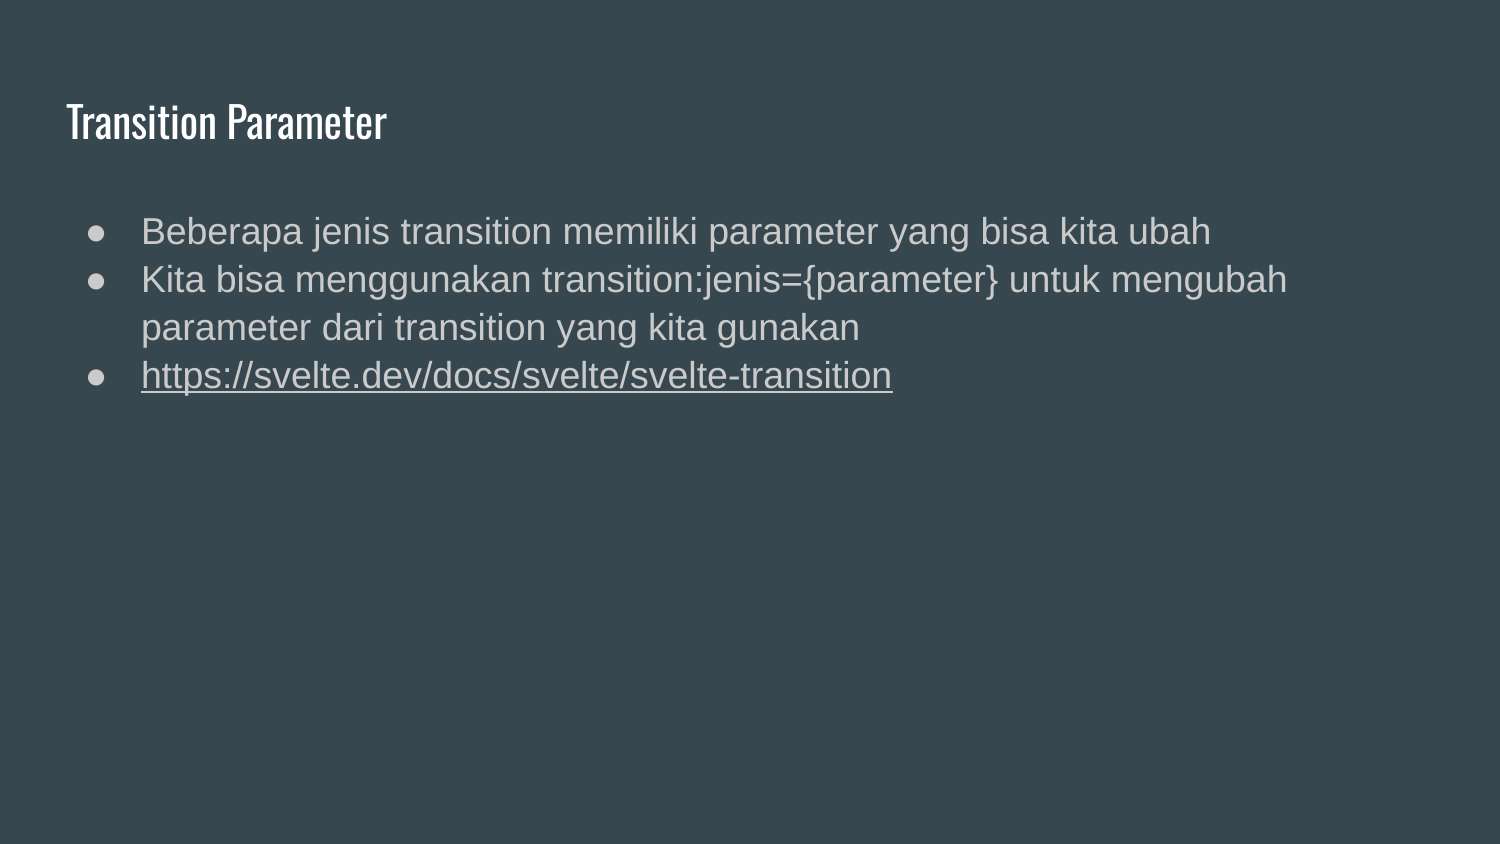

# Transition Parameter
Beberapa jenis transition memiliki parameter yang bisa kita ubah
Kita bisa menggunakan transition:jenis={parameter} untuk mengubah parameter dari transition yang kita gunakan
https://svelte.dev/docs/svelte/svelte-transition